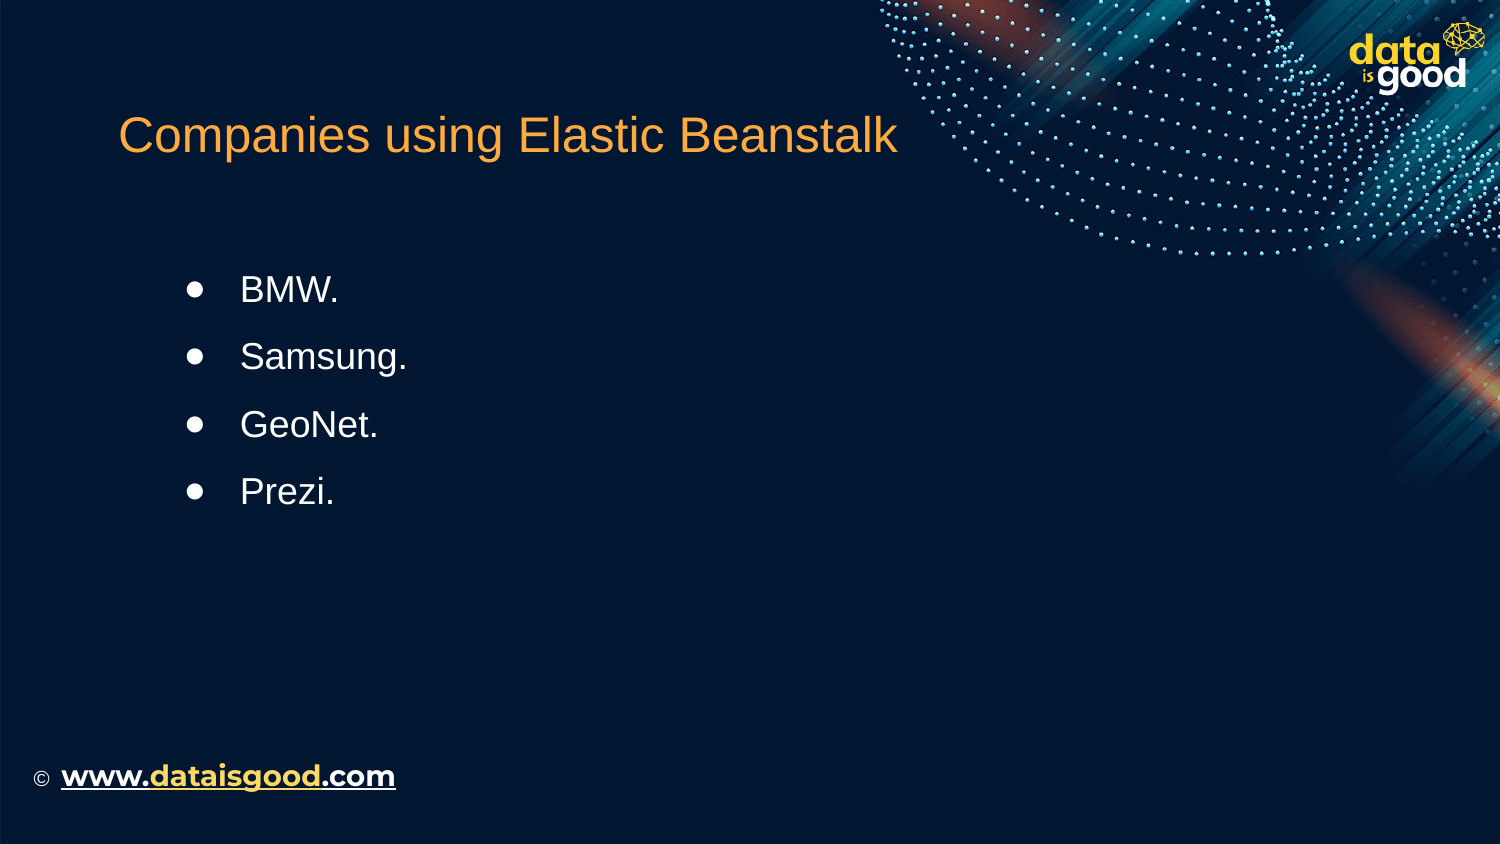

# Companies using Elastic Beanstalk
BMW.
Samsung.
GeoNet.
Prezi.